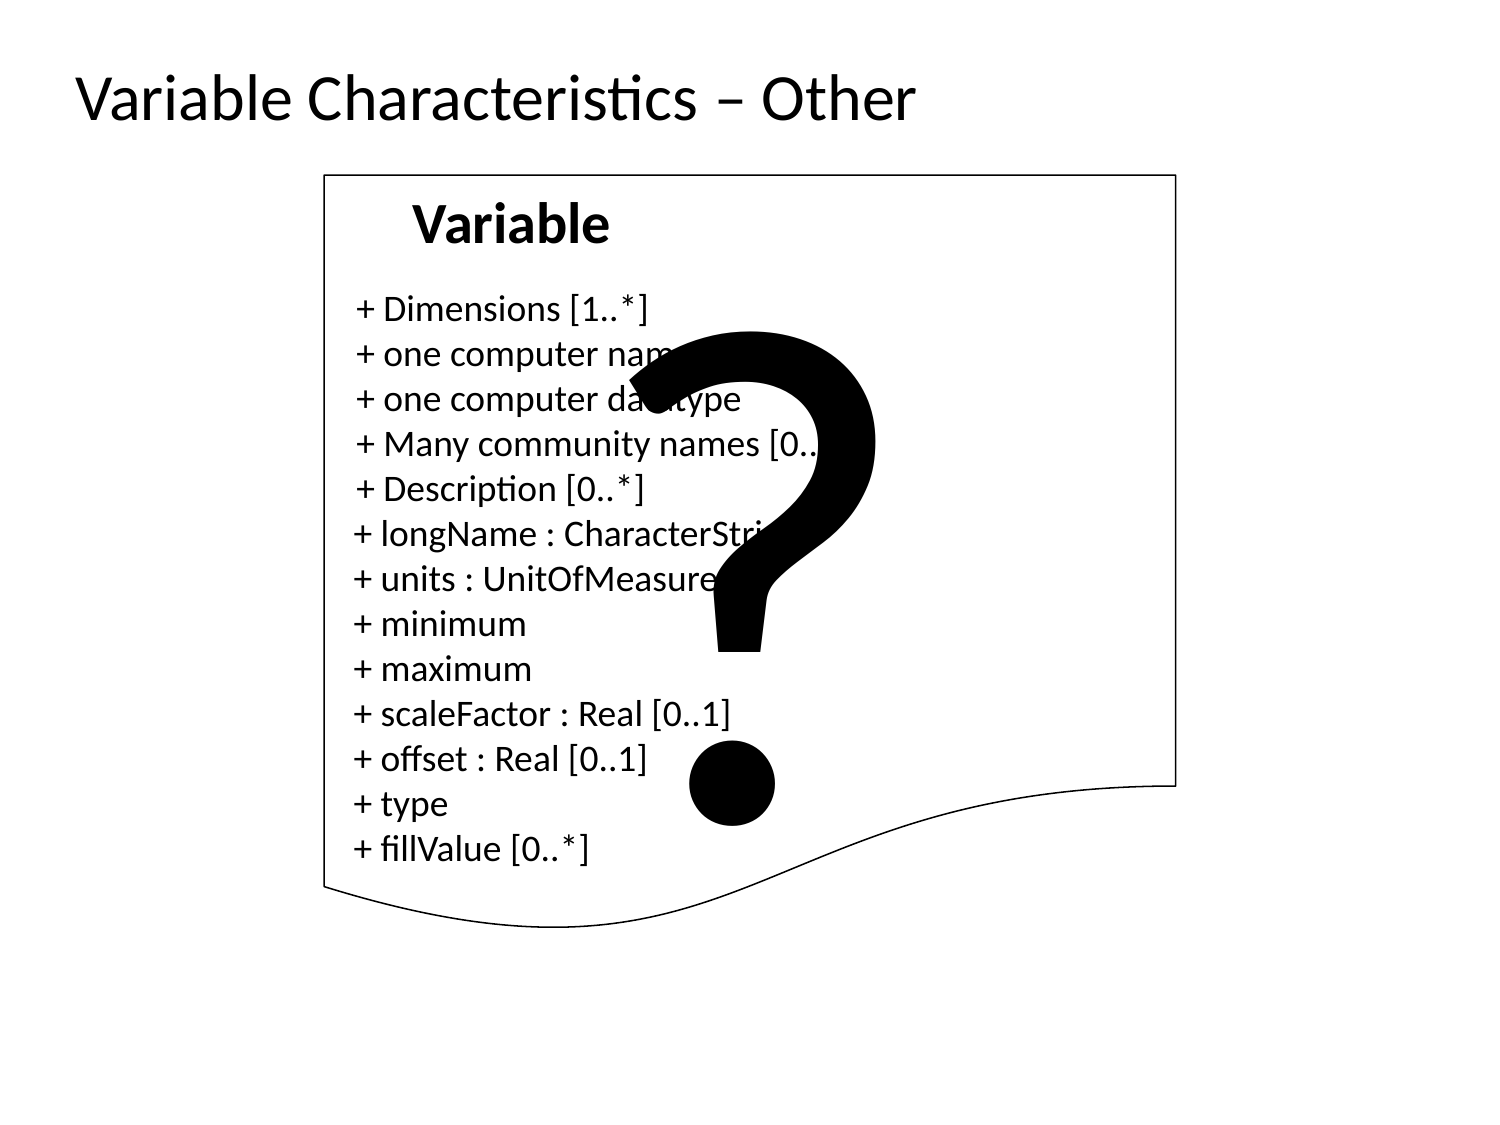

# Variable Characteristics – Other
?

Variable
+ Dimensions [1..*]
+ one computer name
+ one computer datatype
+ Many community names [0..*]
+ Description [0..*]
+ longName : CharacterString
+ units : UnitOfMeasure
+ minimum
+ maximum
+ scaleFactor : Real [0..1]
+ offset : Real [0..1]
+ type
+ fillValue [0..*]